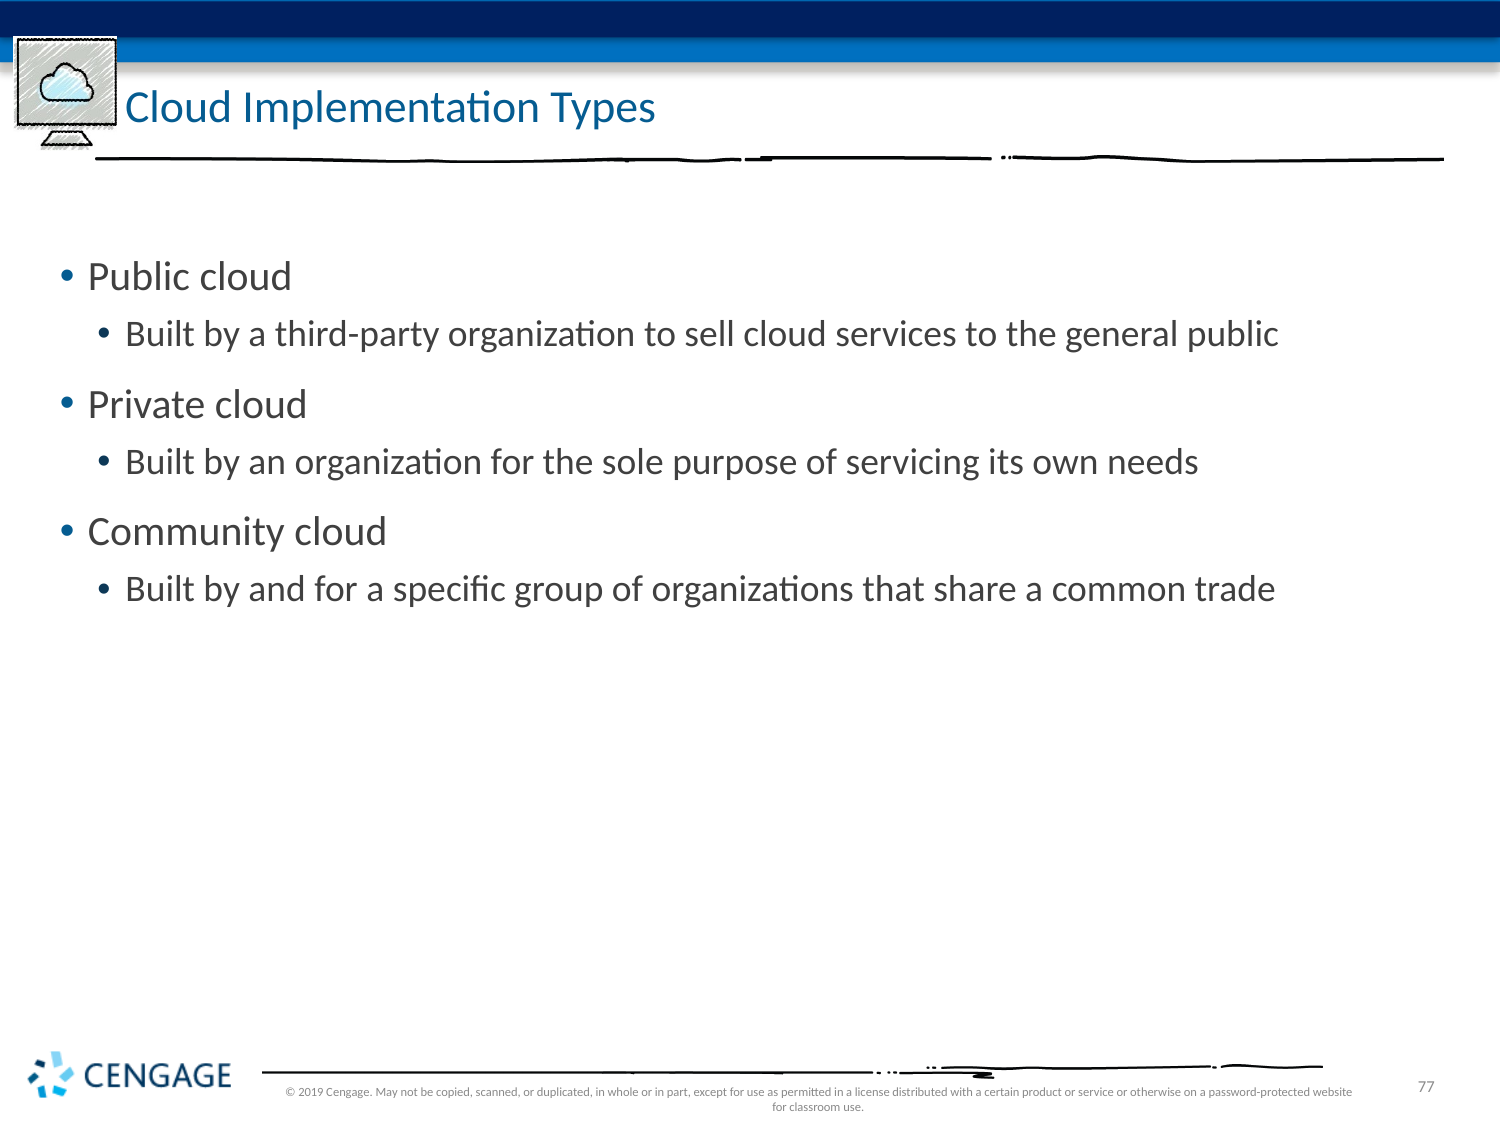

# Cloud Implementation Types
Public cloud
Built by a third-party organization to sell cloud services to the general public
Private cloud
Built by an organization for the sole purpose of servicing its own needs
Community cloud
Built by and for a specific group of organizations that share a common trade
© 2019 Cengage. May not be copied, scanned, or duplicated, in whole or in part, except for use as permitted in a license distributed with a certain product or service or otherwise on a password-protected website for classroom use.